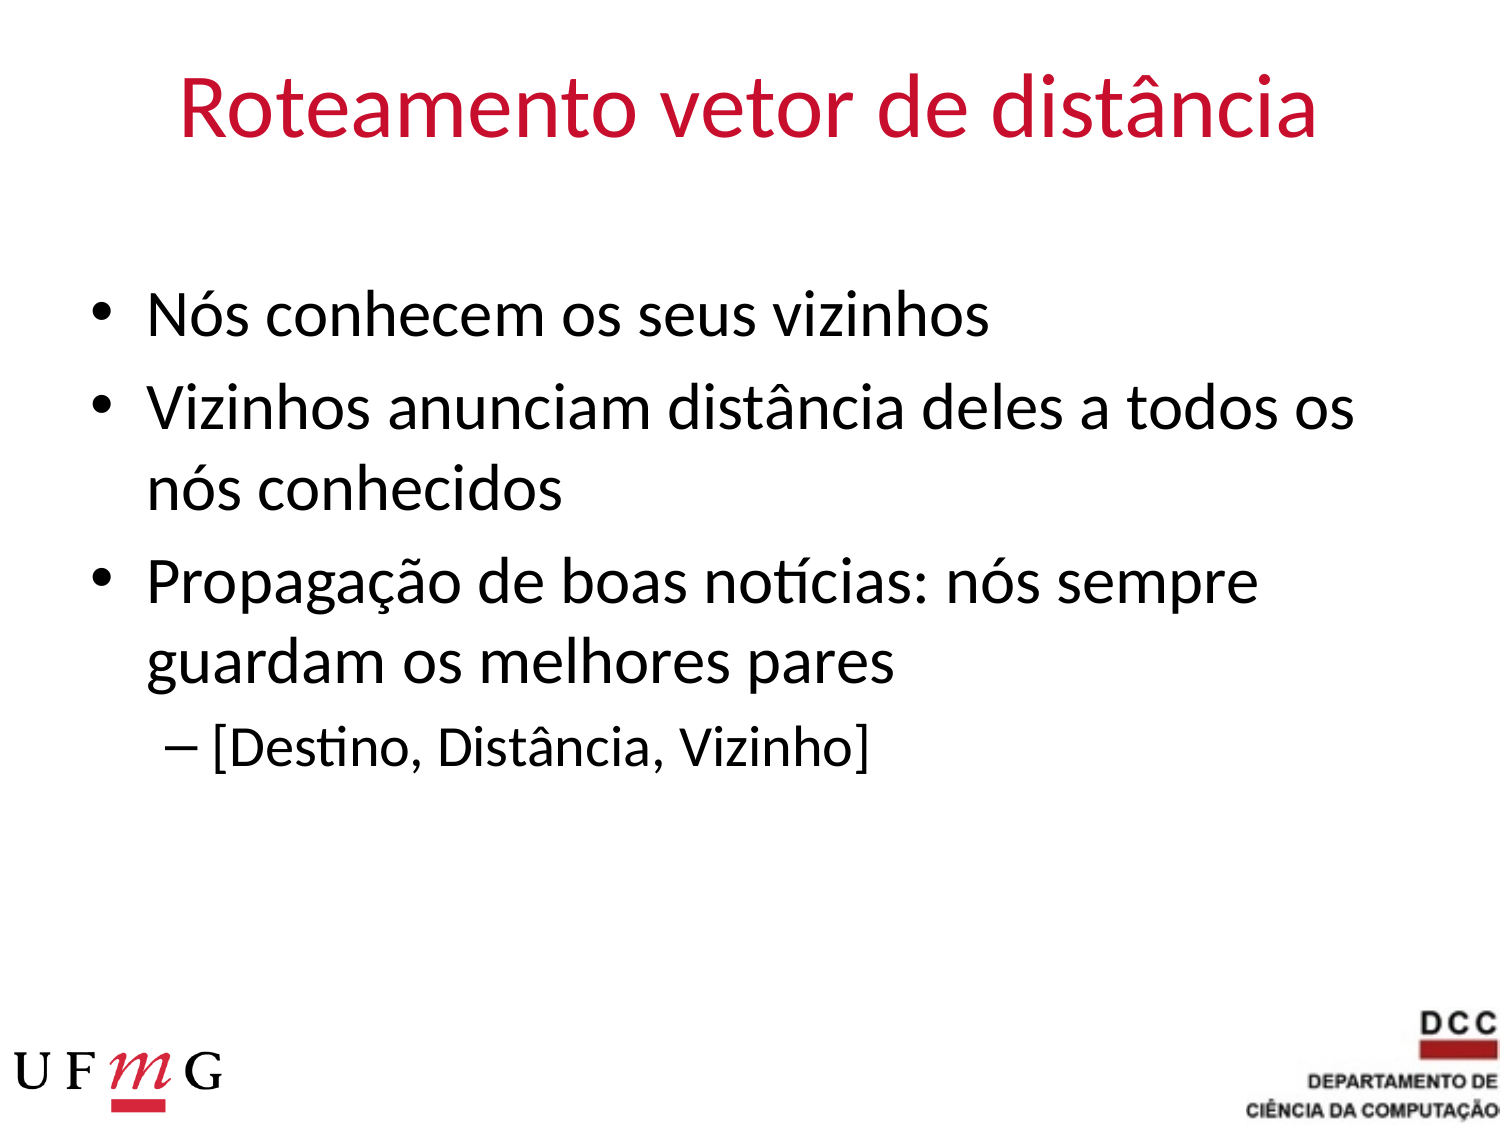

# Roteamento vetor de distância
Nós conhecem os seus vizinhos
Vizinhos anunciam distância deles a todos os nós conhecidos
Propagação de boas notícias: nós sempre guardam os melhores pares
[Destino, Distância, Vizinho]